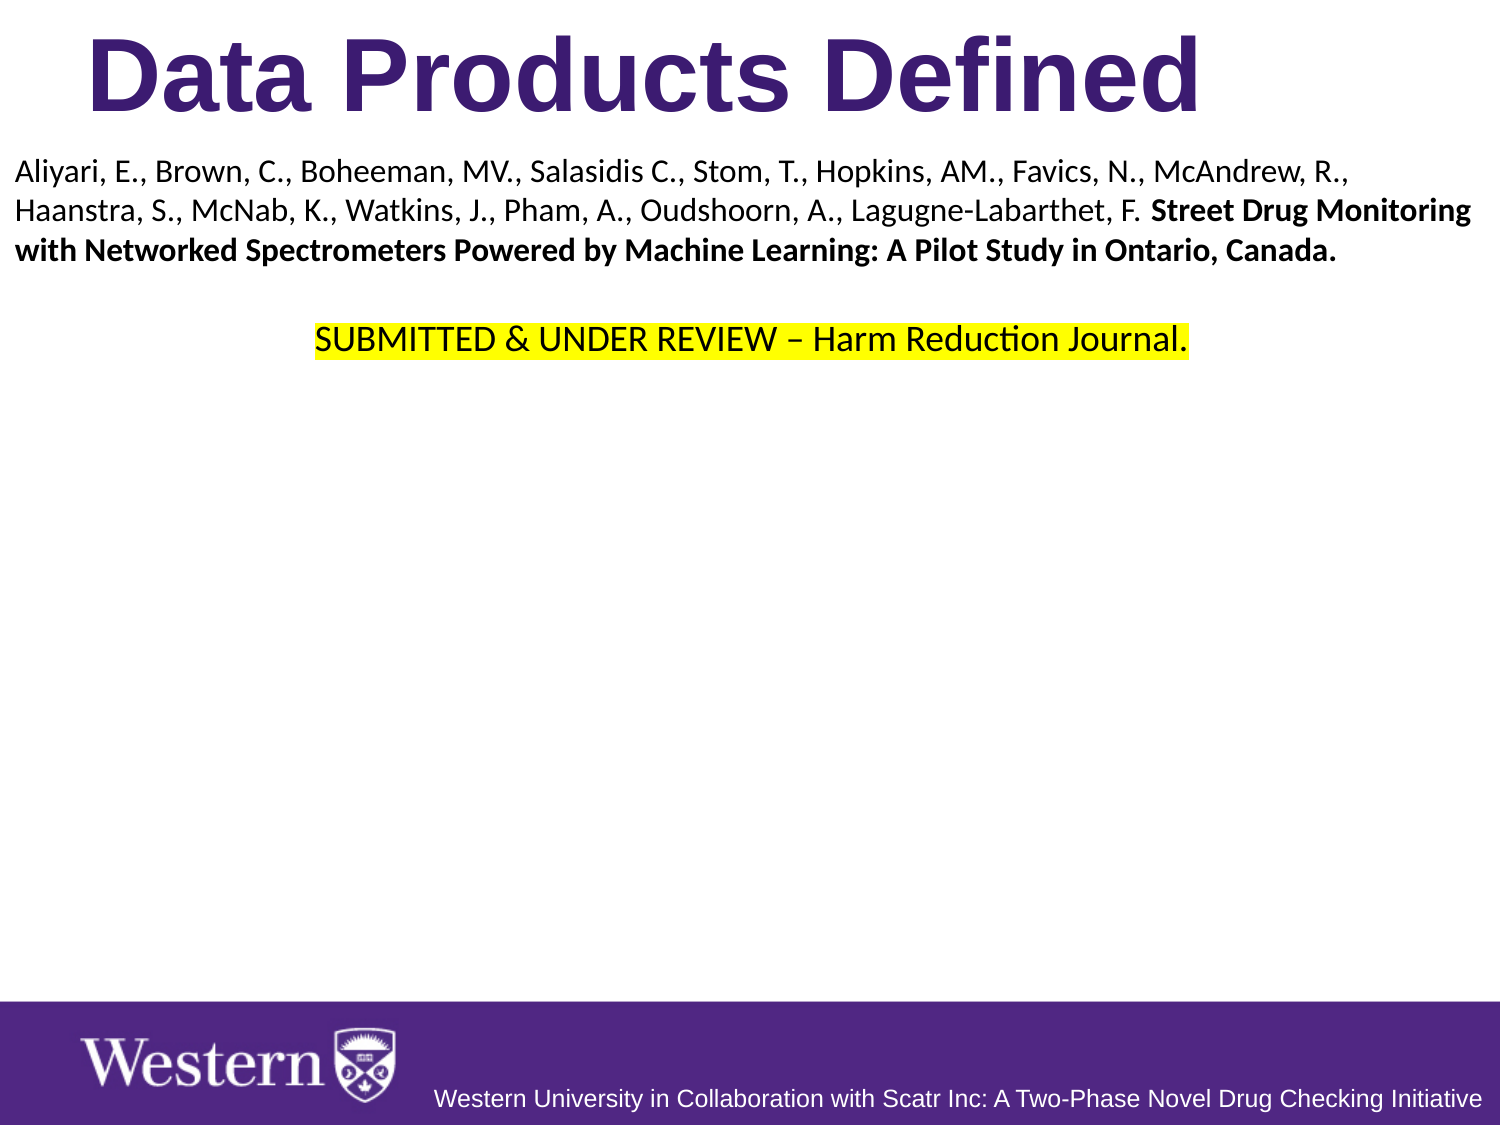

Data Products Defined
Aliyari, E., Brown, C., Boheeman, MV., Salasidis C., Stom, T., Hopkins, AM., Favics, N., McAndrew, R., Haanstra, S., McNab, K., Watkins, J., Pham, A., Oudshoorn, A., Lagugne-Labarthet, F. Street Drug Monitoring with Networked Spectrometers Powered by Machine Learning: A Pilot Study in Ontario, Canada.

SUBMITTED & UNDER REVIEW – Harm Reduction Journal.

Western University in Collaboration with Scatr Inc: A Two-Phase Novel Drug Checking Initiative